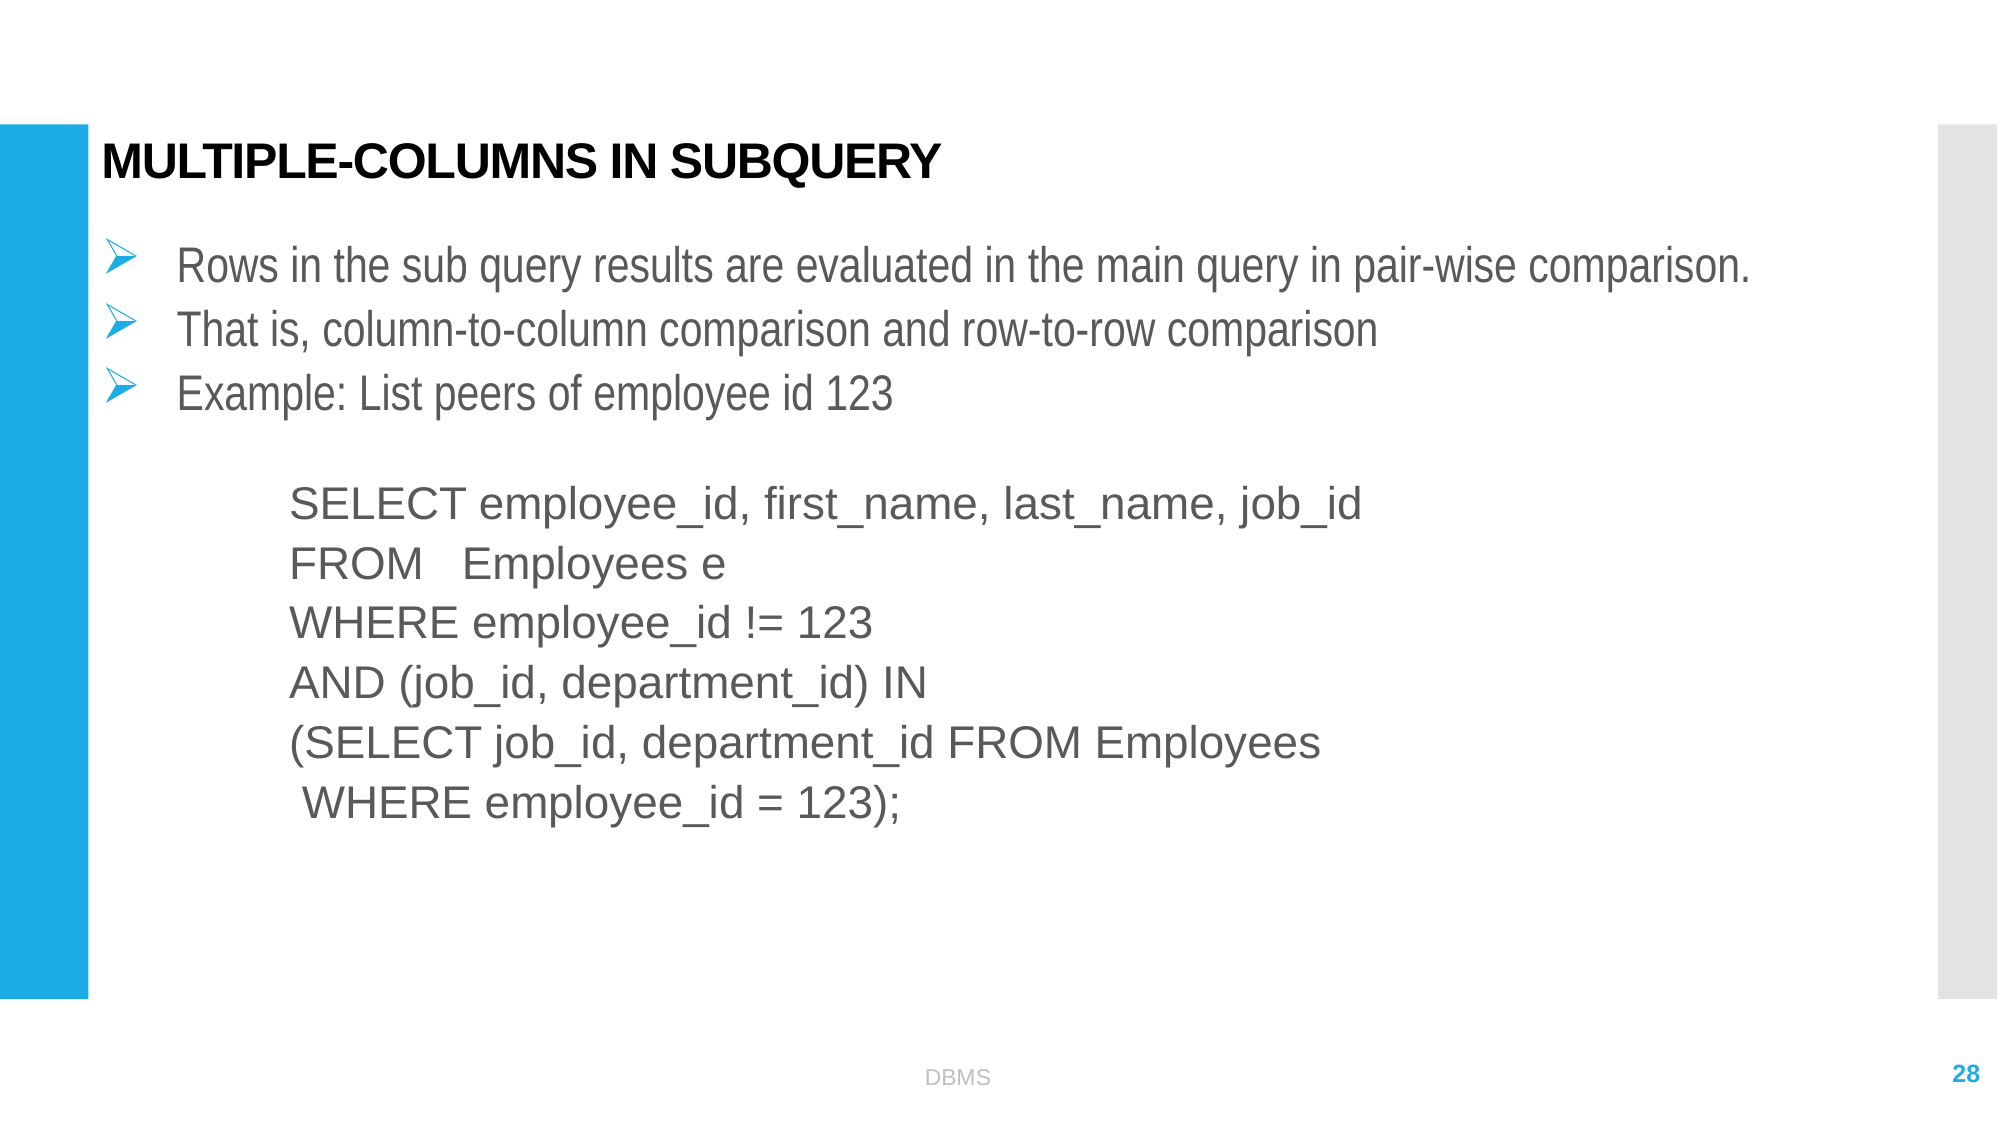

# MULTIPLE-COLUMNS IN SUBQUERY
Rows in the sub query results are evaluated in the main query in pair-wise comparison.
That is, column-to-column comparison and row-to-row comparison
Example: List peers of employee id 123

	SELECT employee_id, first_name, last_name, job_id
	FROM   Employees e
	WHERE employee_id != 123
	AND (job_id, department_id) IN
	(SELECT job_id, department_id FROM Employees
	 WHERE employee_id = 123);
28
DBMS